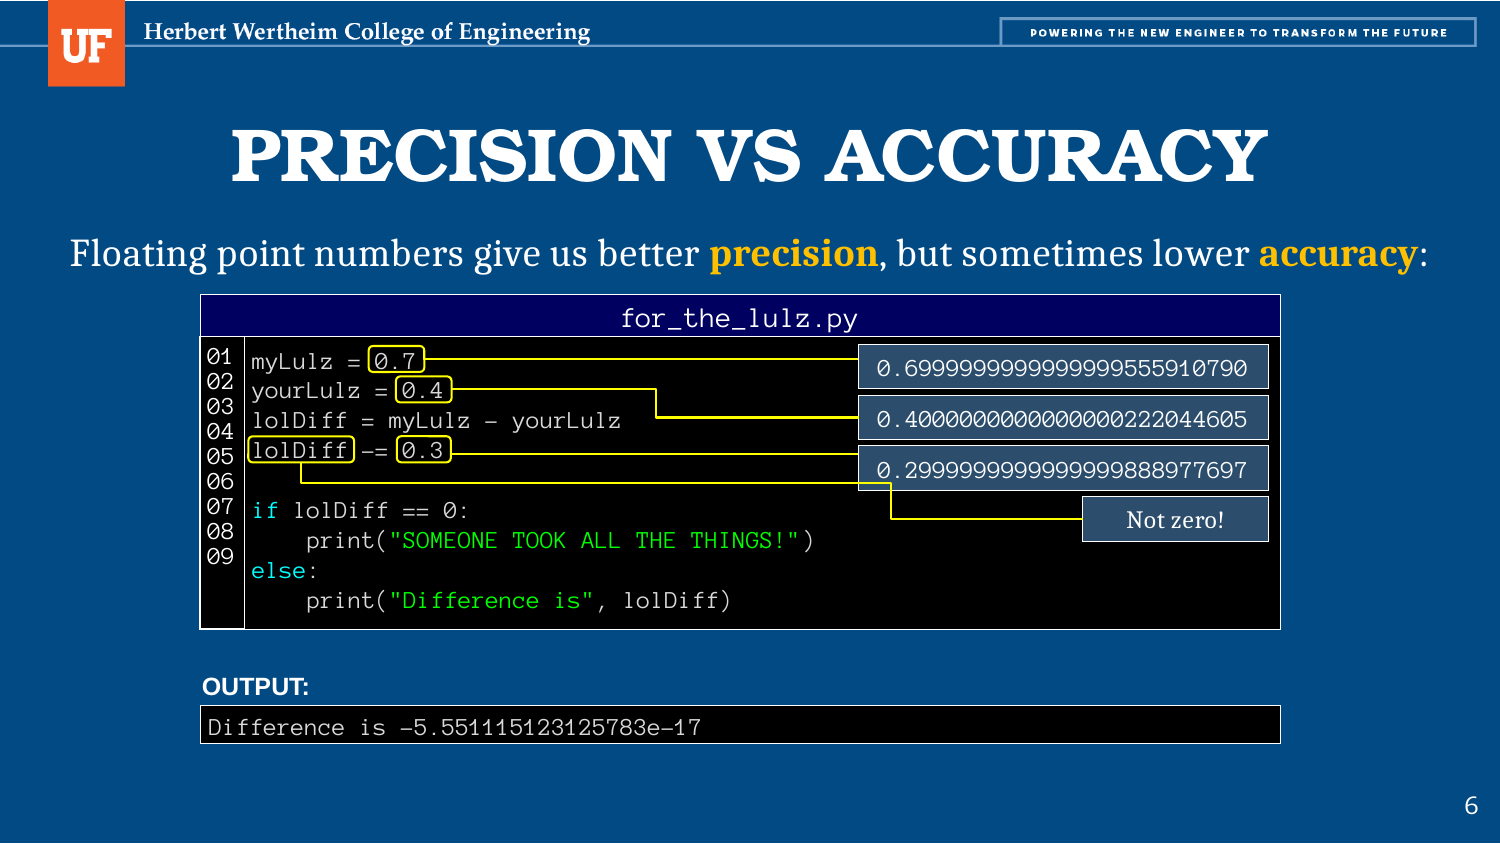

# Precision vs Accuracy
Floating point numbers give us better precision, but sometimes lower accuracy:
for_the_lulz.py
| 01 02 03 04 05 06 07 08 09 |
| --- |
myLulz = 0.7
yourLulz = 0.4
lolDiff = myLulz - yourLulz
lolDiff -= 0.3

if lolDiff == 0:
    print("SOMEONE TOOK ALL THE THINGS!")
else:
    print("Difference is", lolDiff)
0.6999999999999999555910790

0.4000000000000000222044605

0.2999999999999999888977697
Not zero!
OUTPUT:
Difference is -5.551115123125783e-17
6